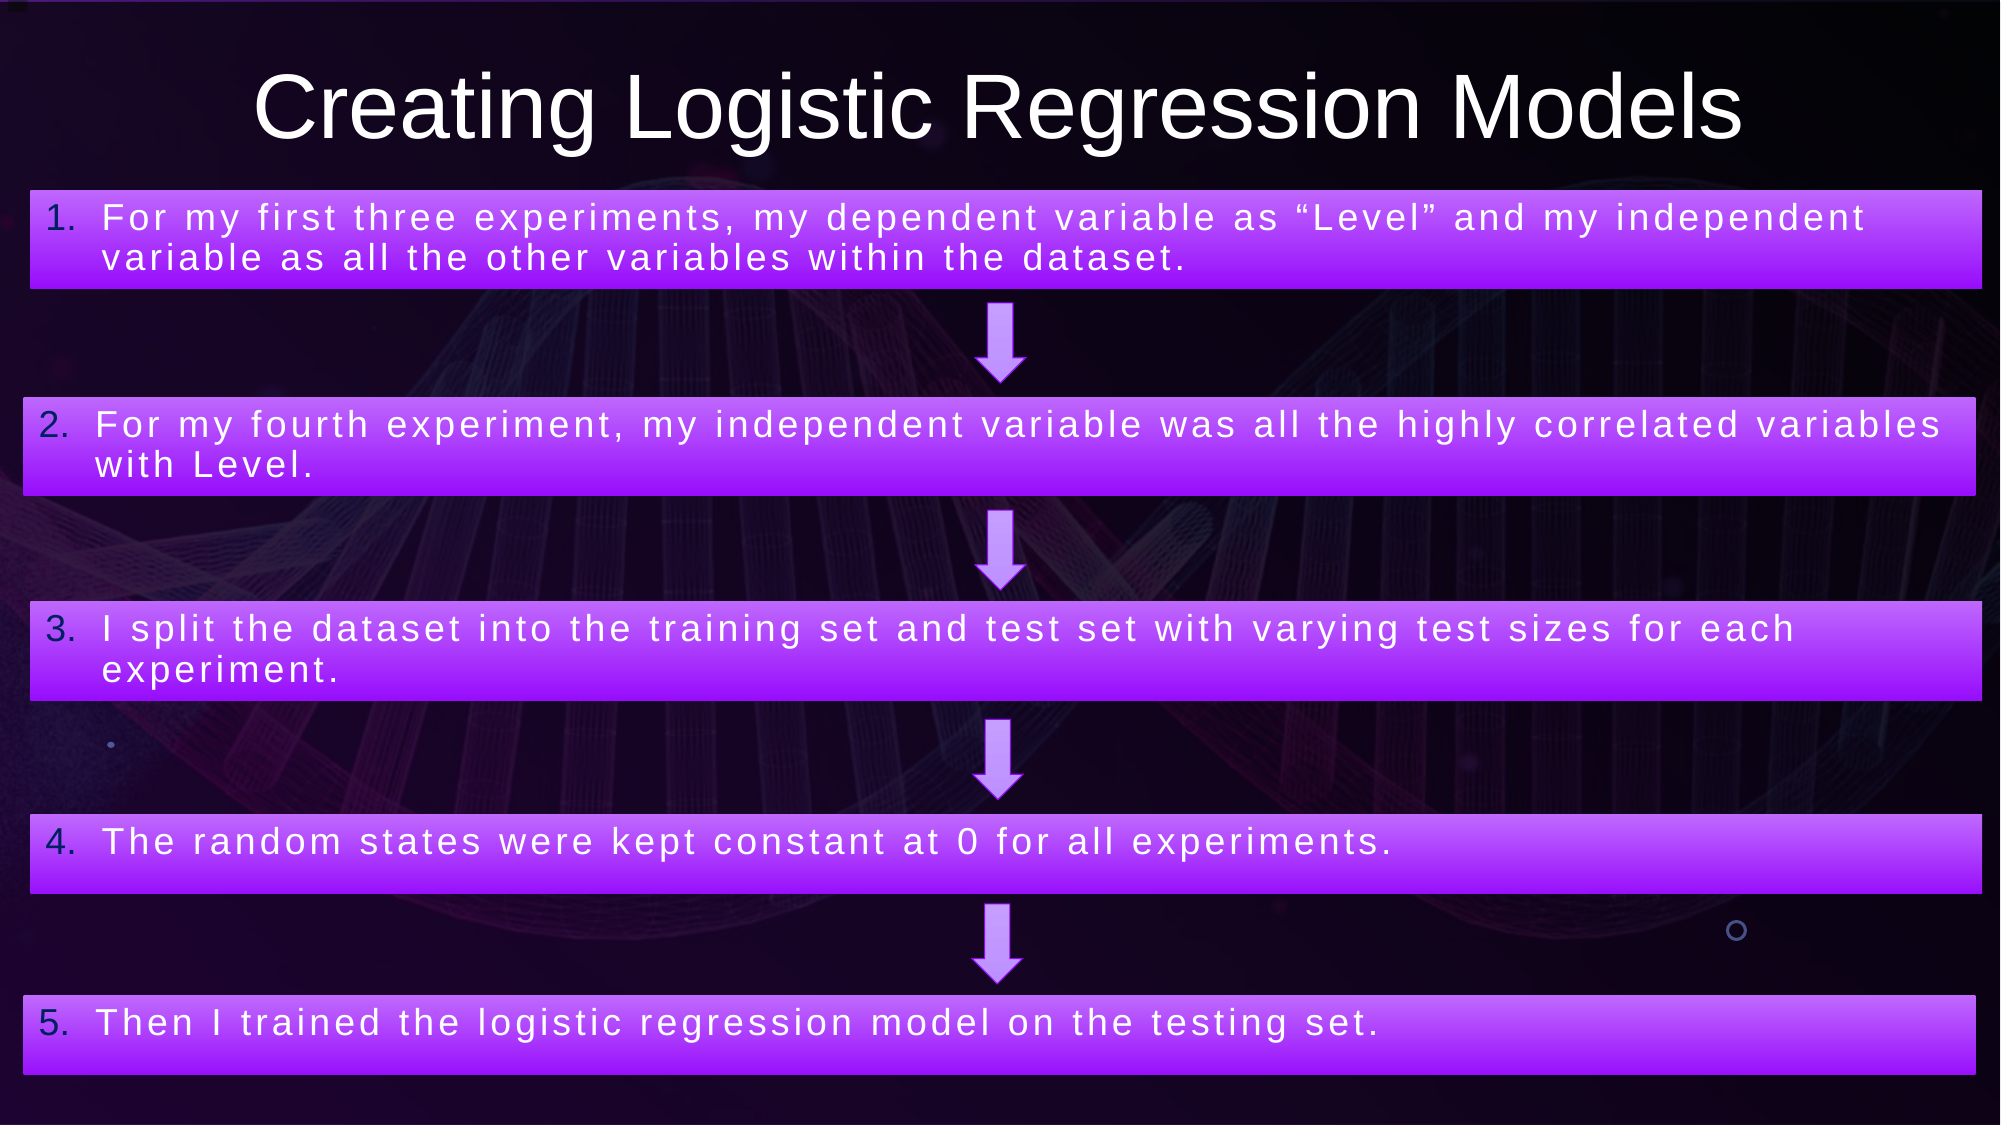

# Creating Logistic Regression Models
For my first three experiments, my dependent variable as “Level” and my independent variable as all the other variables within the dataset.

For my fourth experiment, my independent variable was all the highly correlated variables with Level.

I split the dataset into the training set and test set with varying test sizes for each experiment.

The random states were kept constant at 0 for all experiments.

Then I trained the logistic regression model on the testing set.
17